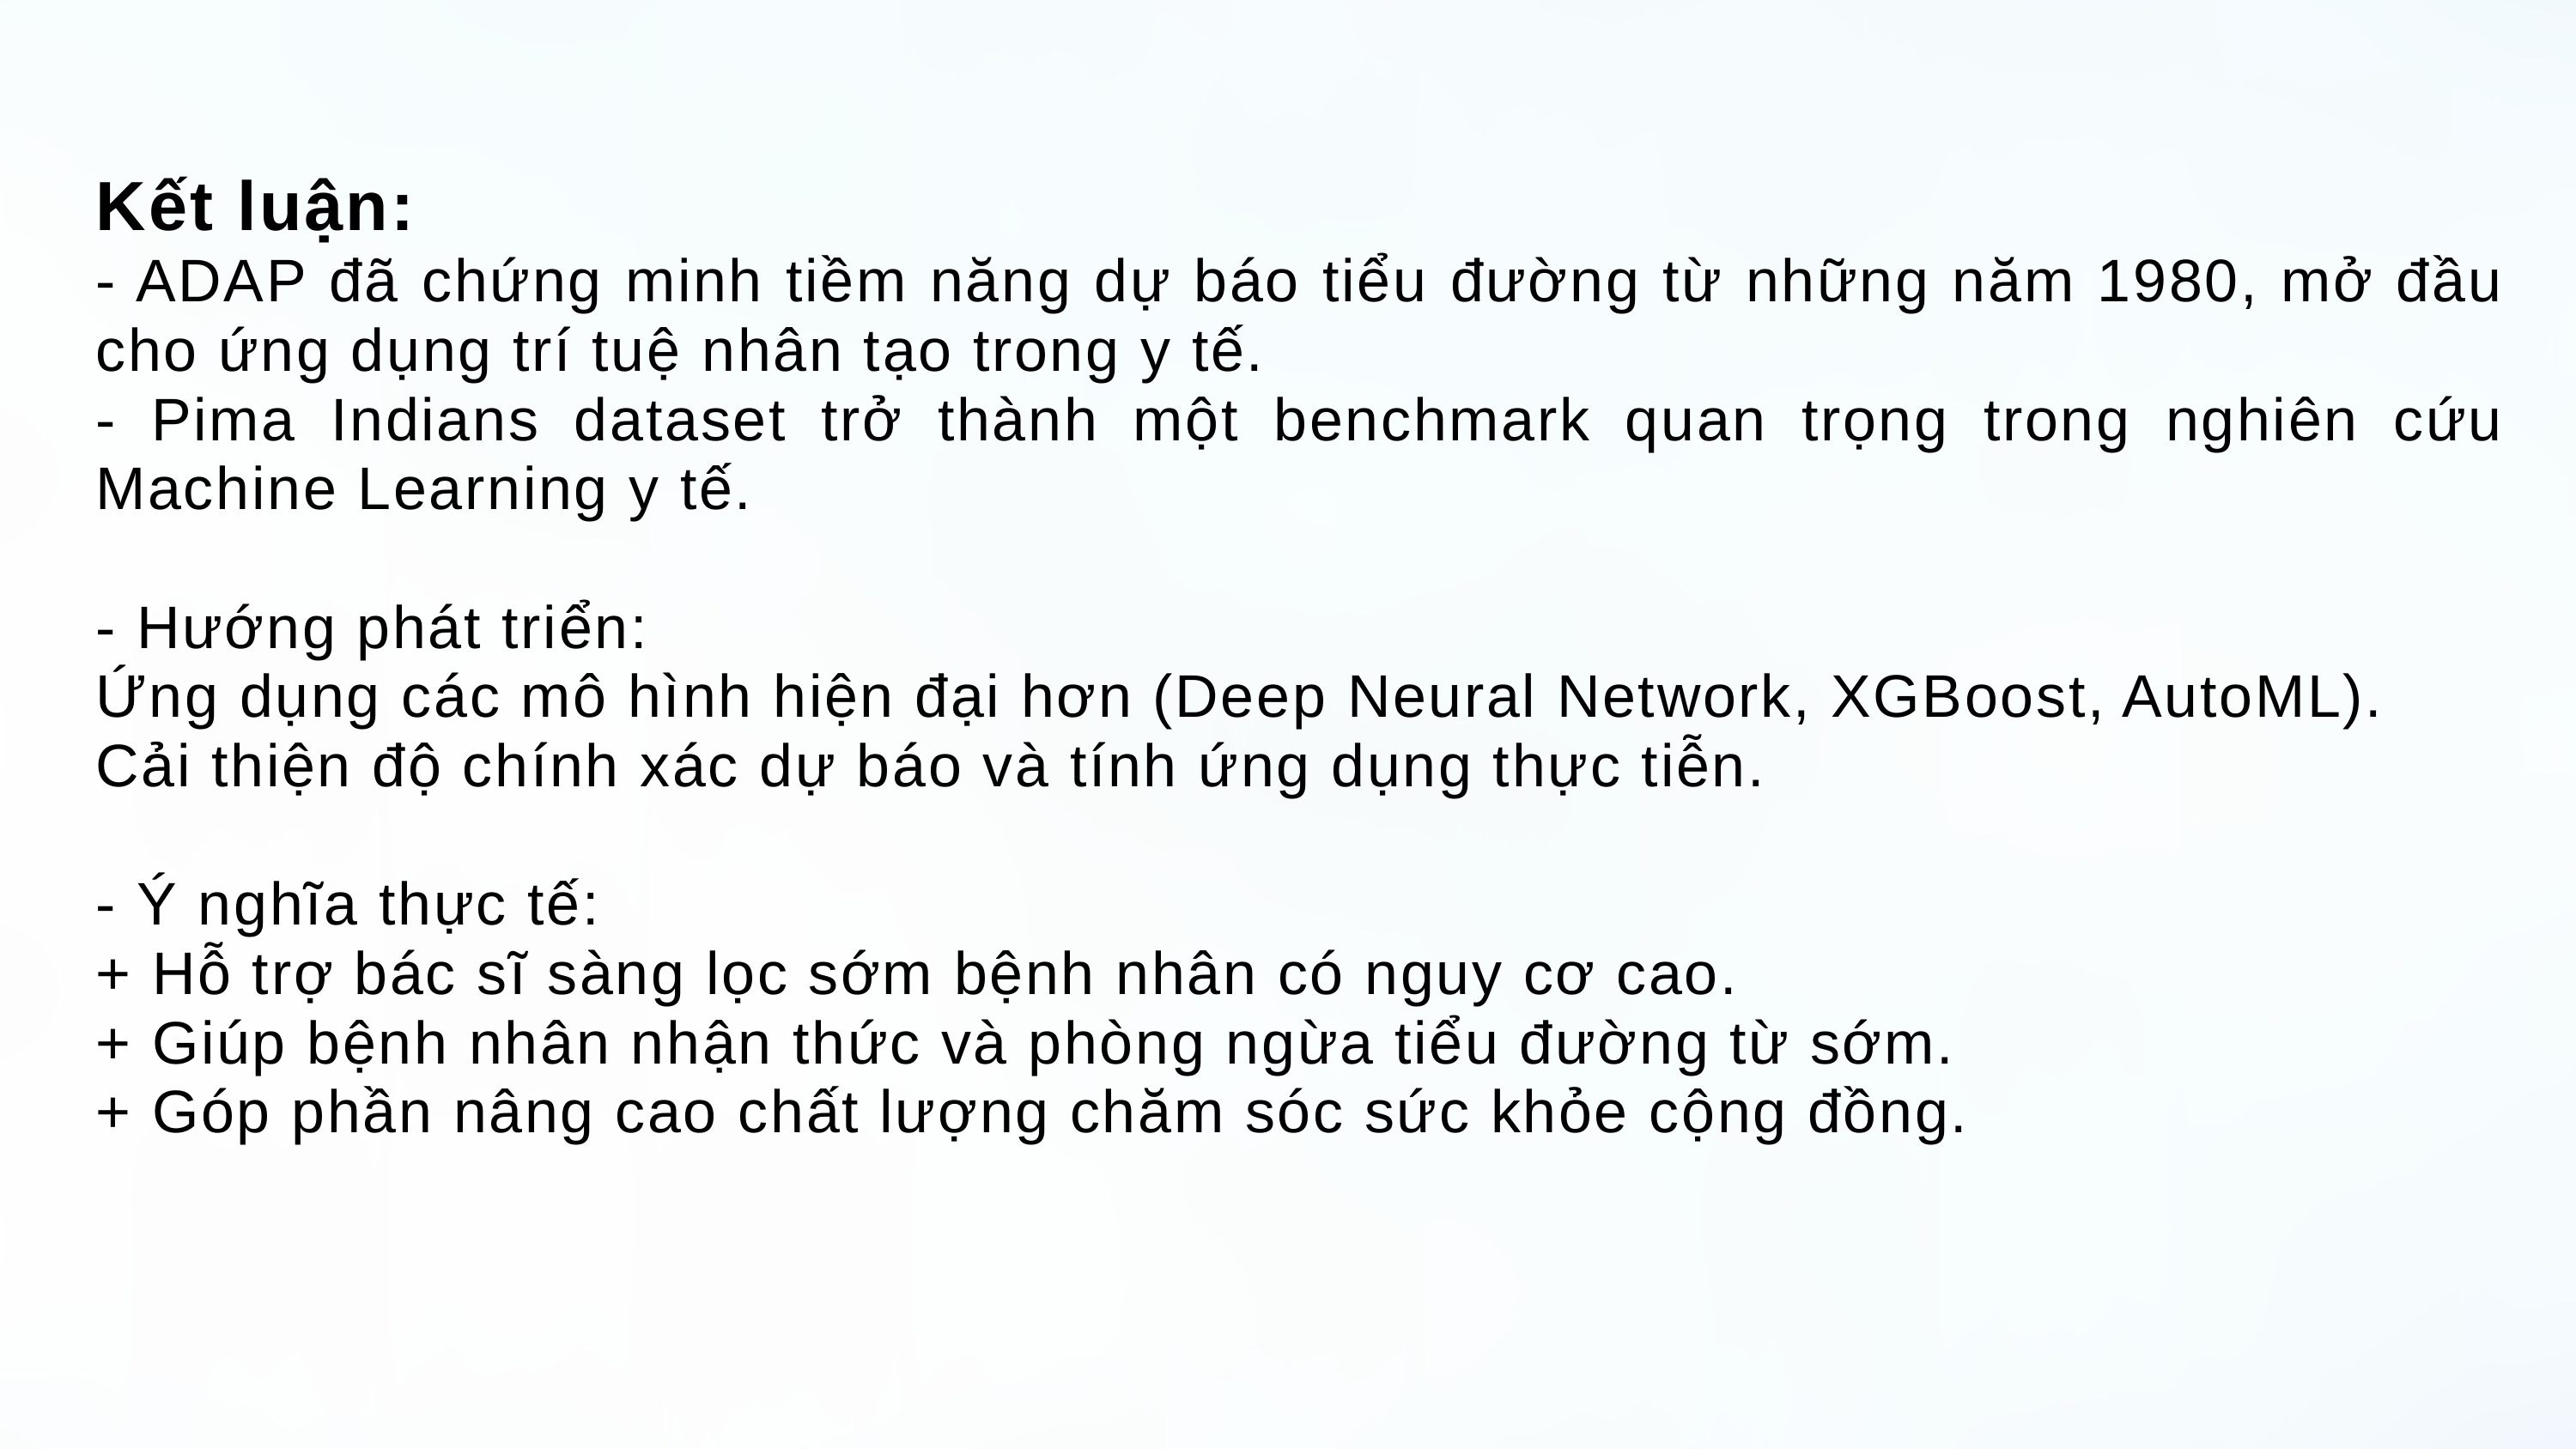

Kết luận:
- ADAP đã chứng minh tiềm năng dự báo tiểu đường từ những năm 1980, mở đầu cho ứng dụng trí tuệ nhân tạo trong y tế.
- Pima Indians dataset trở thành một benchmark quan trọng trong nghiên cứu Machine Learning y tế.

- Hướng phát triển:
Ứng dụng các mô hình hiện đại hơn (Deep Neural Network, XGBoost, AutoML).
Cải thiện độ chính xác dự báo và tính ứng dụng thực tiễn.

- Ý nghĩa thực tế:
+ Hỗ trợ bác sĩ sàng lọc sớm bệnh nhân có nguy cơ cao.
+ Giúp bệnh nhân nhận thức và phòng ngừa tiểu đường từ sớm.
+ Góp phần nâng cao chất lượng chăm sóc sức khỏe cộng đồng.